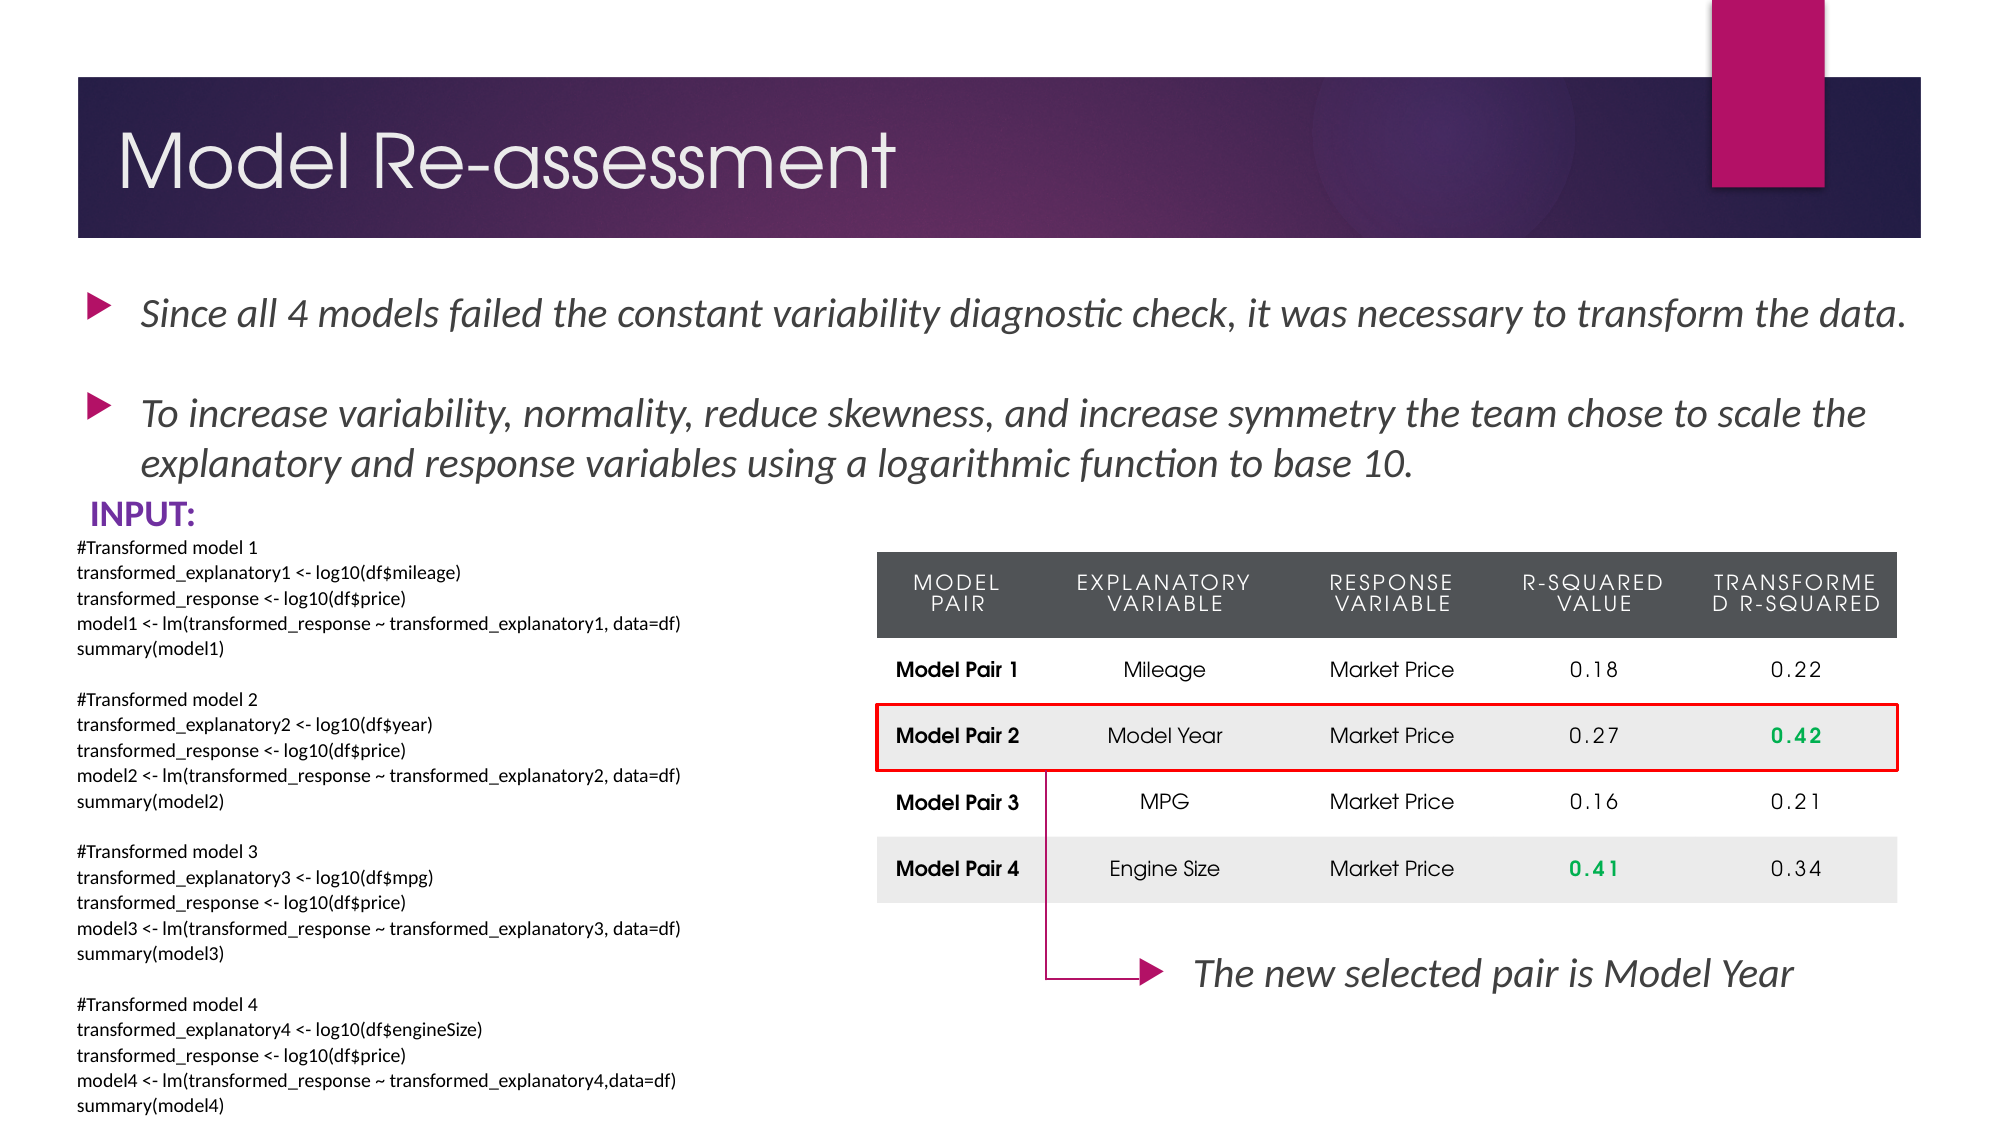

# Model Re-assessment

Since all 4 models failed the constant variability diagnostic check, it was necessary to transform the data.

To increase variability, normality, reduce skewness, and increase symmetry the team chose to scale the explanatory and response variables using a logarithmic function to base 10.

INPUT:
#Transformed model 1
transformed_explanatory1 <- log10(df$mileage)
transformed_response <- log10(df$price)
model1 <- lm(transformed_response ~ transformed_explanatory1, data=df)
summary(model1)

#Transformed model 2
transformed_explanatory2 <- log10(df$year)
transformed_response <- log10(df$price)
model2 <- lm(transformed_response ~ transformed_explanatory2, data=df)
summary(model2)

#Transformed model 3
transformed_explanatory3 <- log10(df$mpg)
transformed_response <- log10(df$price)
model3 <- lm(transformed_response ~ transformed_explanatory3, data=df)
summary(model3)

#Transformed model 4
transformed_explanatory4 <- log10(df$engineSize)
transformed_response <- log10(df$price)
model4 <- lm(transformed_response ~ transformed_explanatory4,data=df)
summary(model4)

| Model Pair | Explanatory Variable | Response Variable | R-squared value | Transformed R-squared |
| --- | --- | --- | --- | --- |
| Model Pair 1 | Mileage | Market Price | 0.18 | 0.22 |
| Model Pair 2 | Model Year | Market Price | 0.27 | 0.42 |
| Model Pair 3 | MPG | Market Price | 0.16 | 0.21 |
| Model Pair 4 | Engine Size | Market Price | 0.41 | 0.34 |

The new selected pair is Model Year